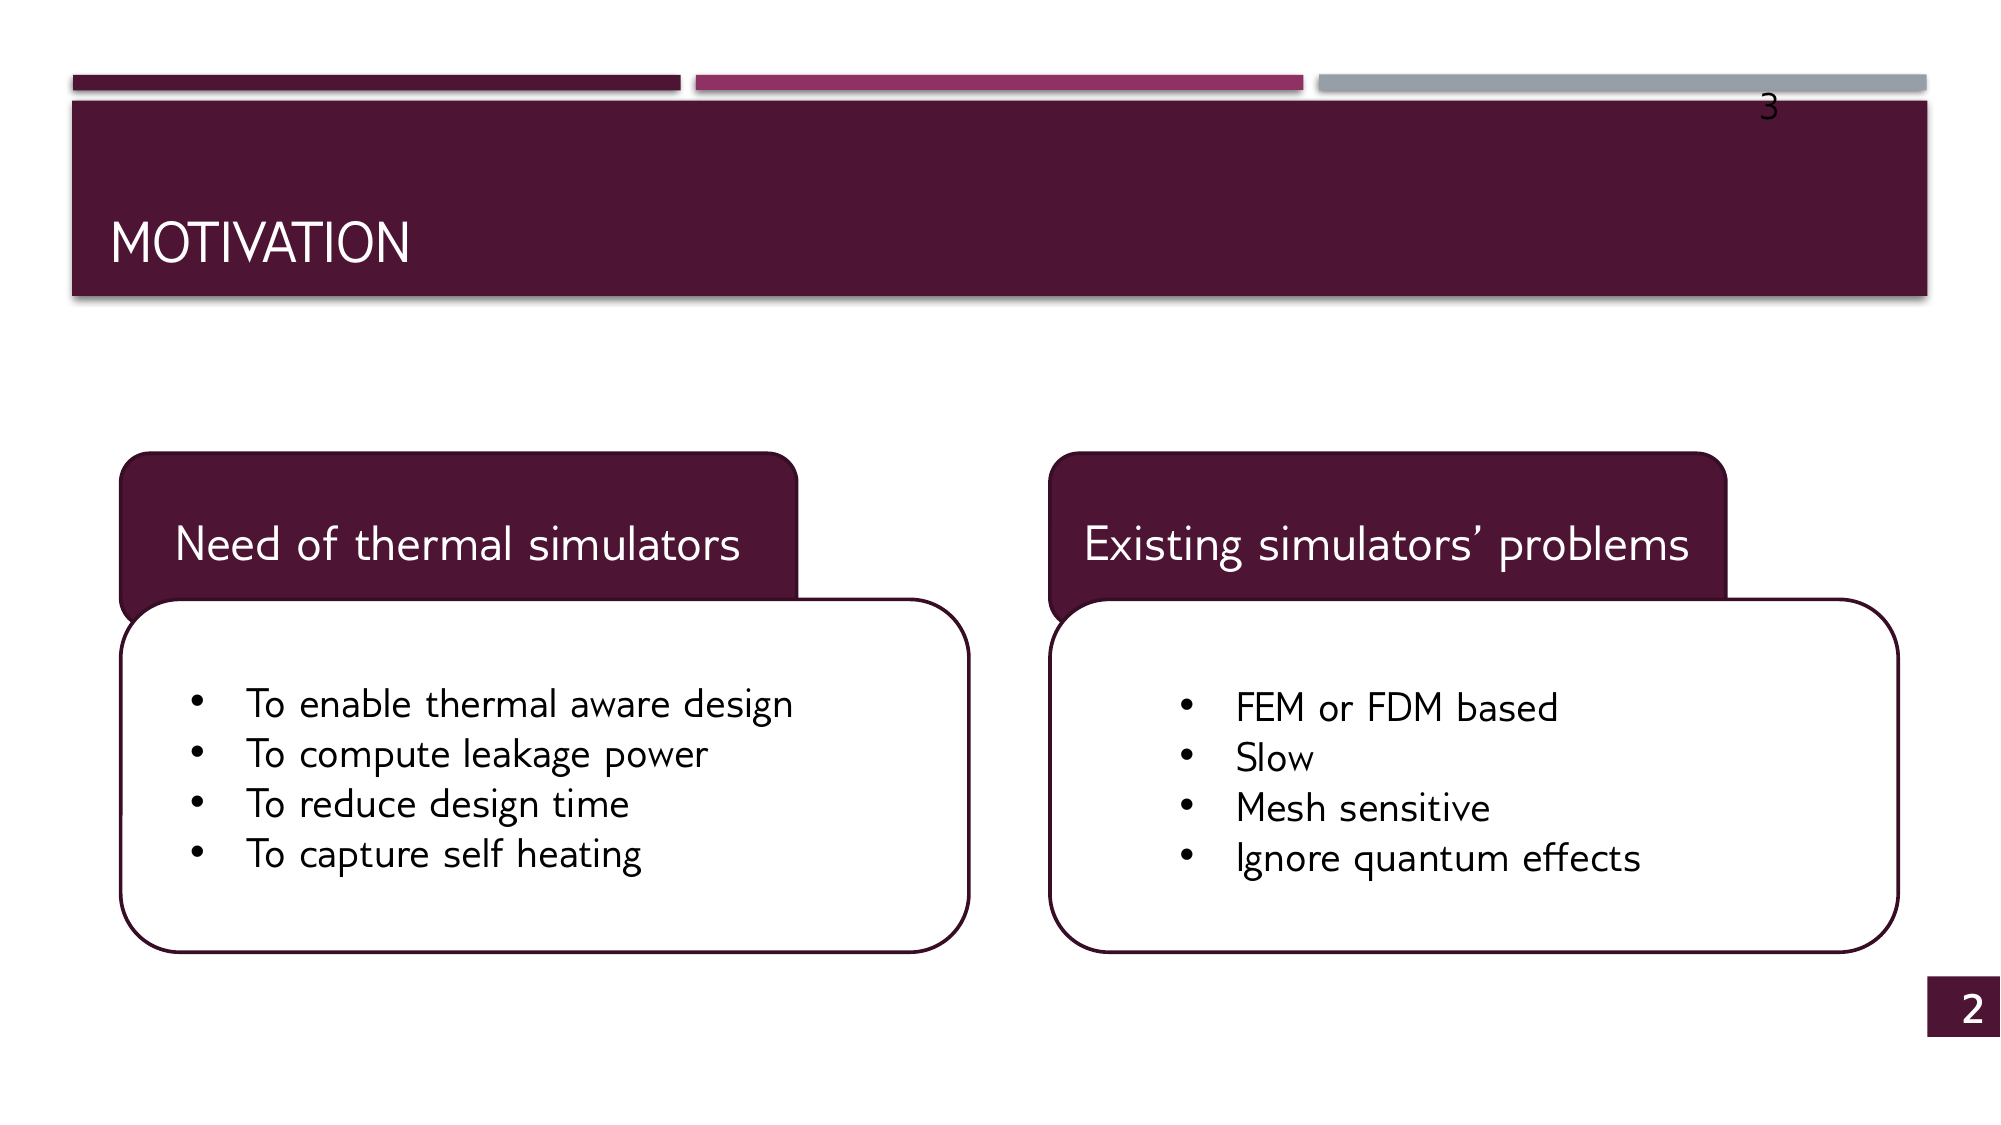

3
# Motivation
Need of thermal simulators
Existing simulators’ problems
To enable thermal aware design
To compute leakage power
To reduce design time
To capture self heating
FEM or FDM based
Slow
Mesh sensitive
Ignore quantum effects
2